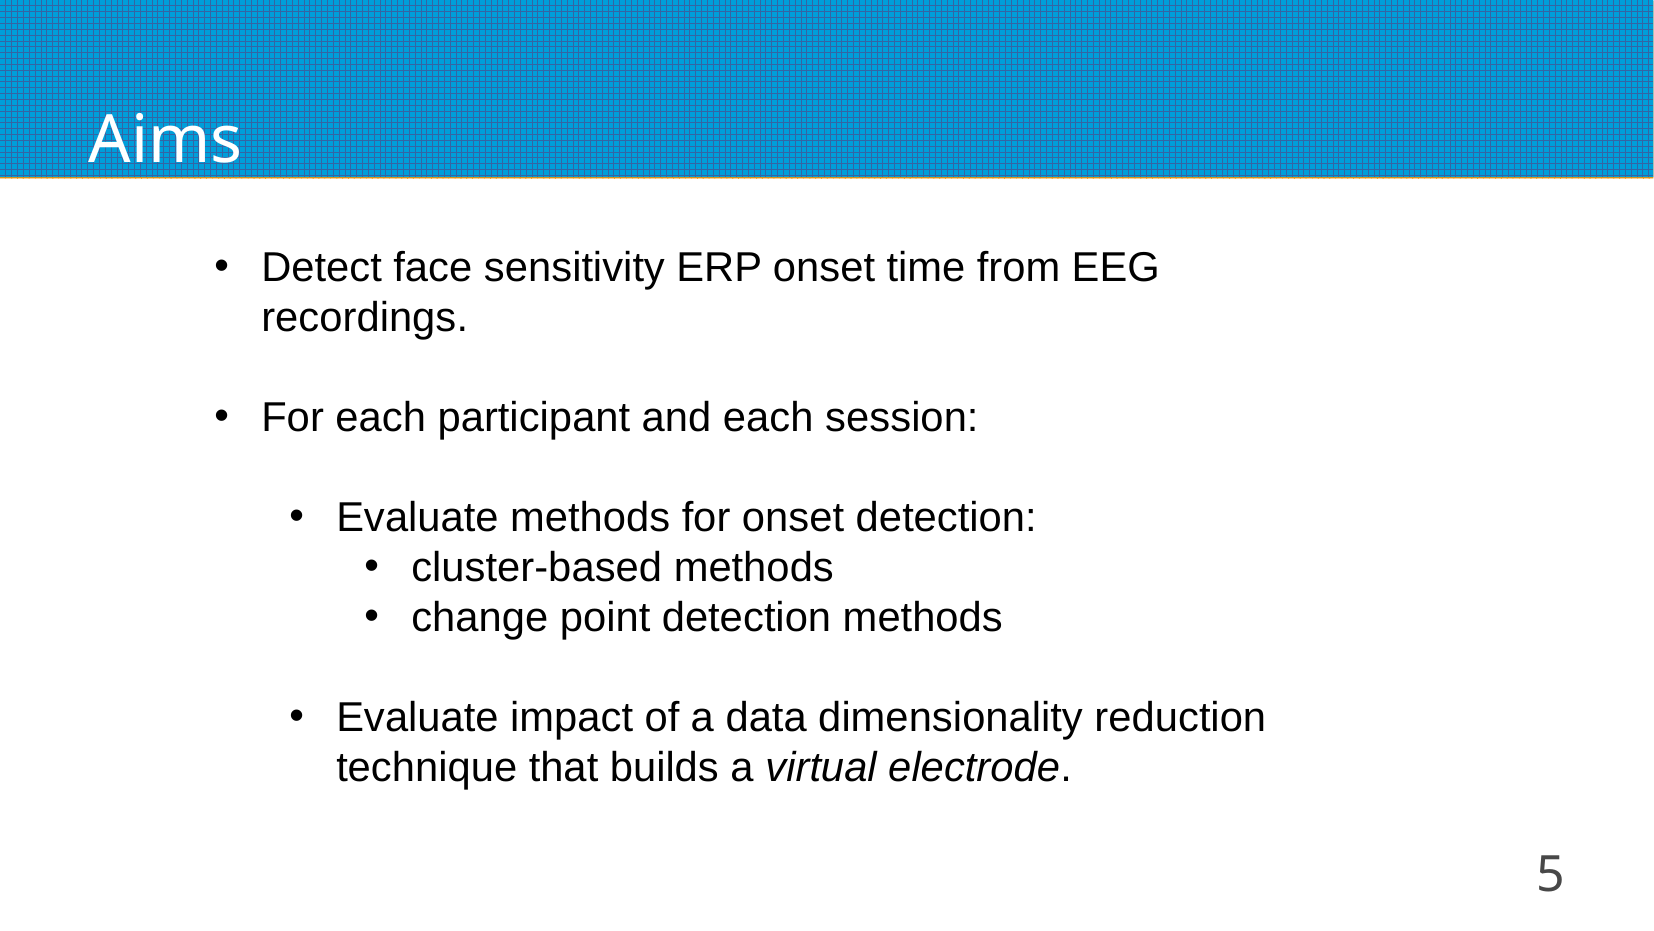

# Aims
Detect face sensitivity ERP onset time from EEG recordings.

For each participant and each session:

Evaluate methods for onset detection:
cluster-based methods
change point detection methods

Evaluate impact of a data dimensionality reduction technique that builds a virtual electrode.
5